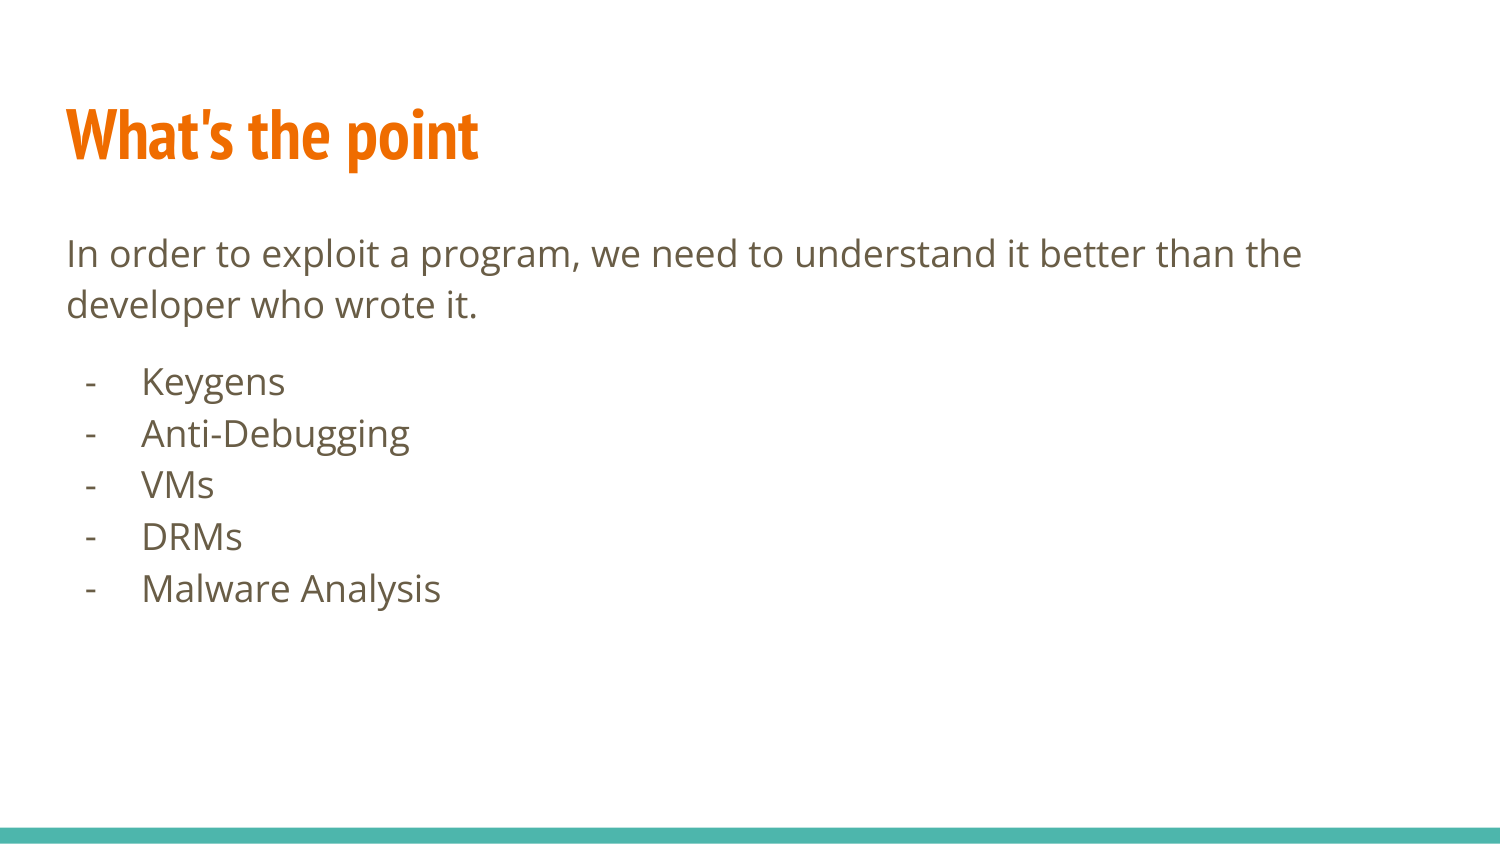

# What's the point
In order to exploit a program, we need to understand it better than the developer who wrote it.
Keygens
Anti-Debugging
VMs
DRMs
Malware Analysis